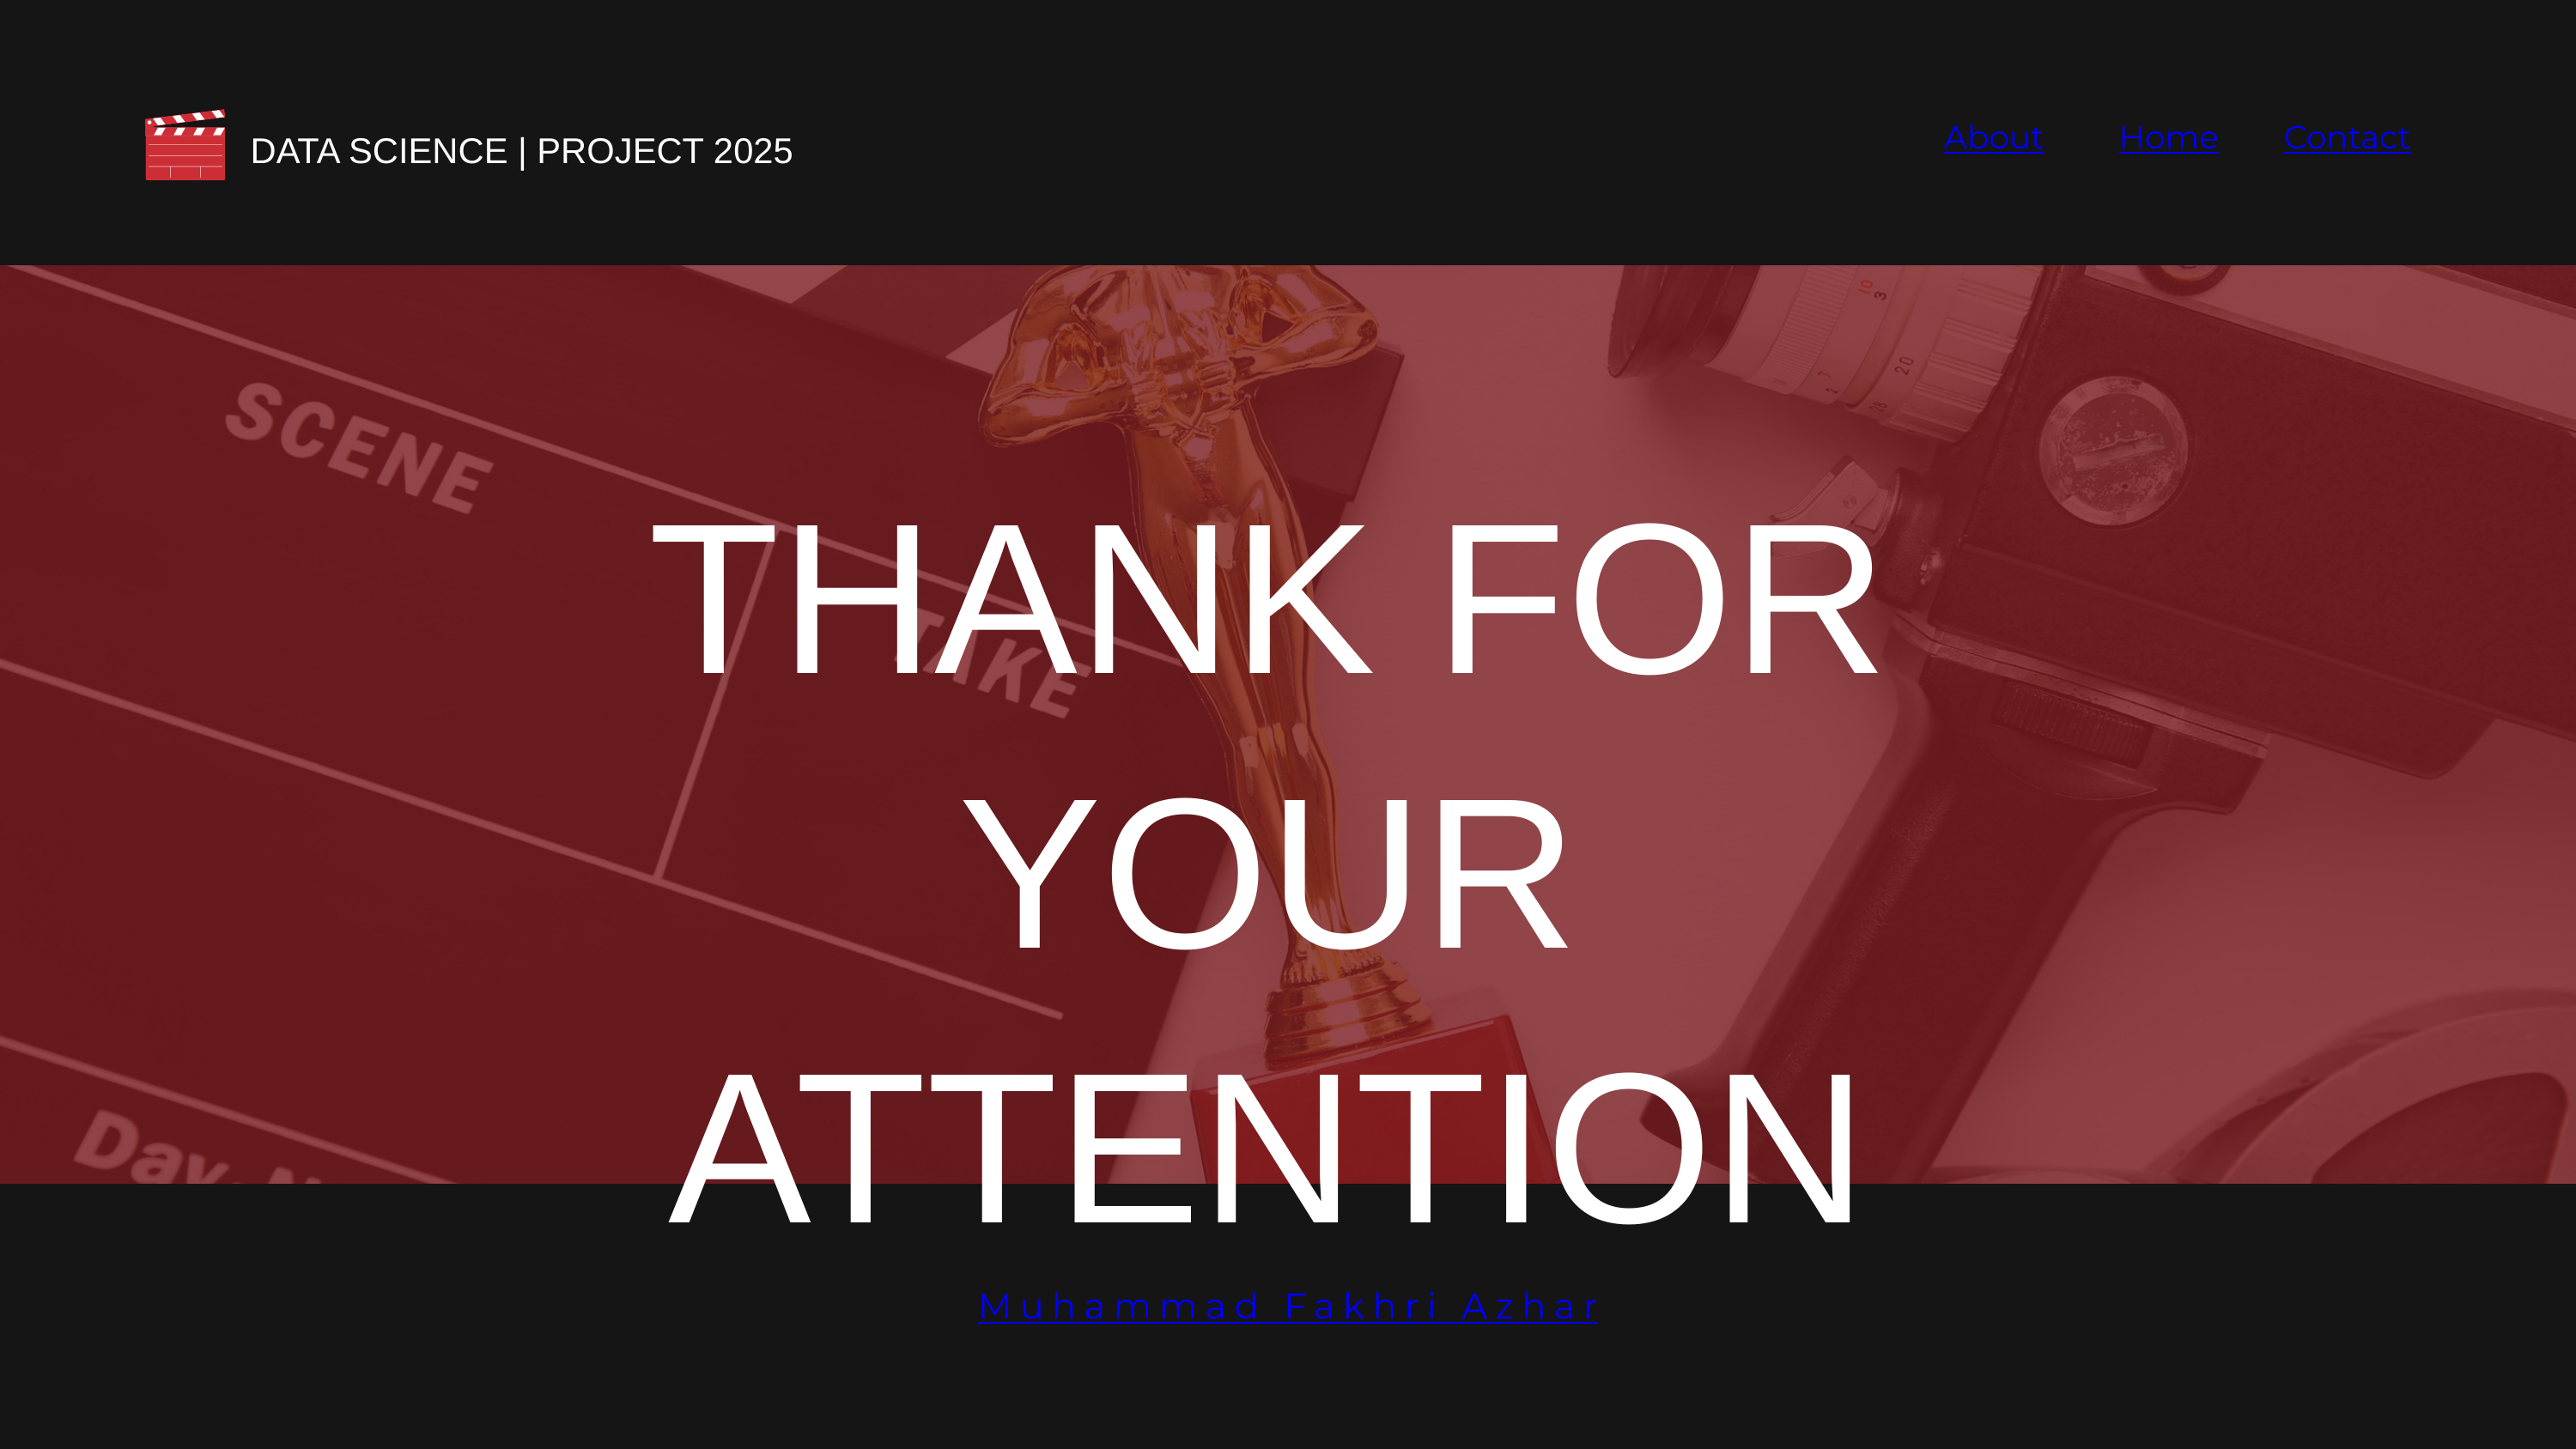

About
Home
Contact
DATA SCIENCE | PROJECT 2025
THANK FOR YOUR ATTENTION

Muhammad Fakhri Azhar